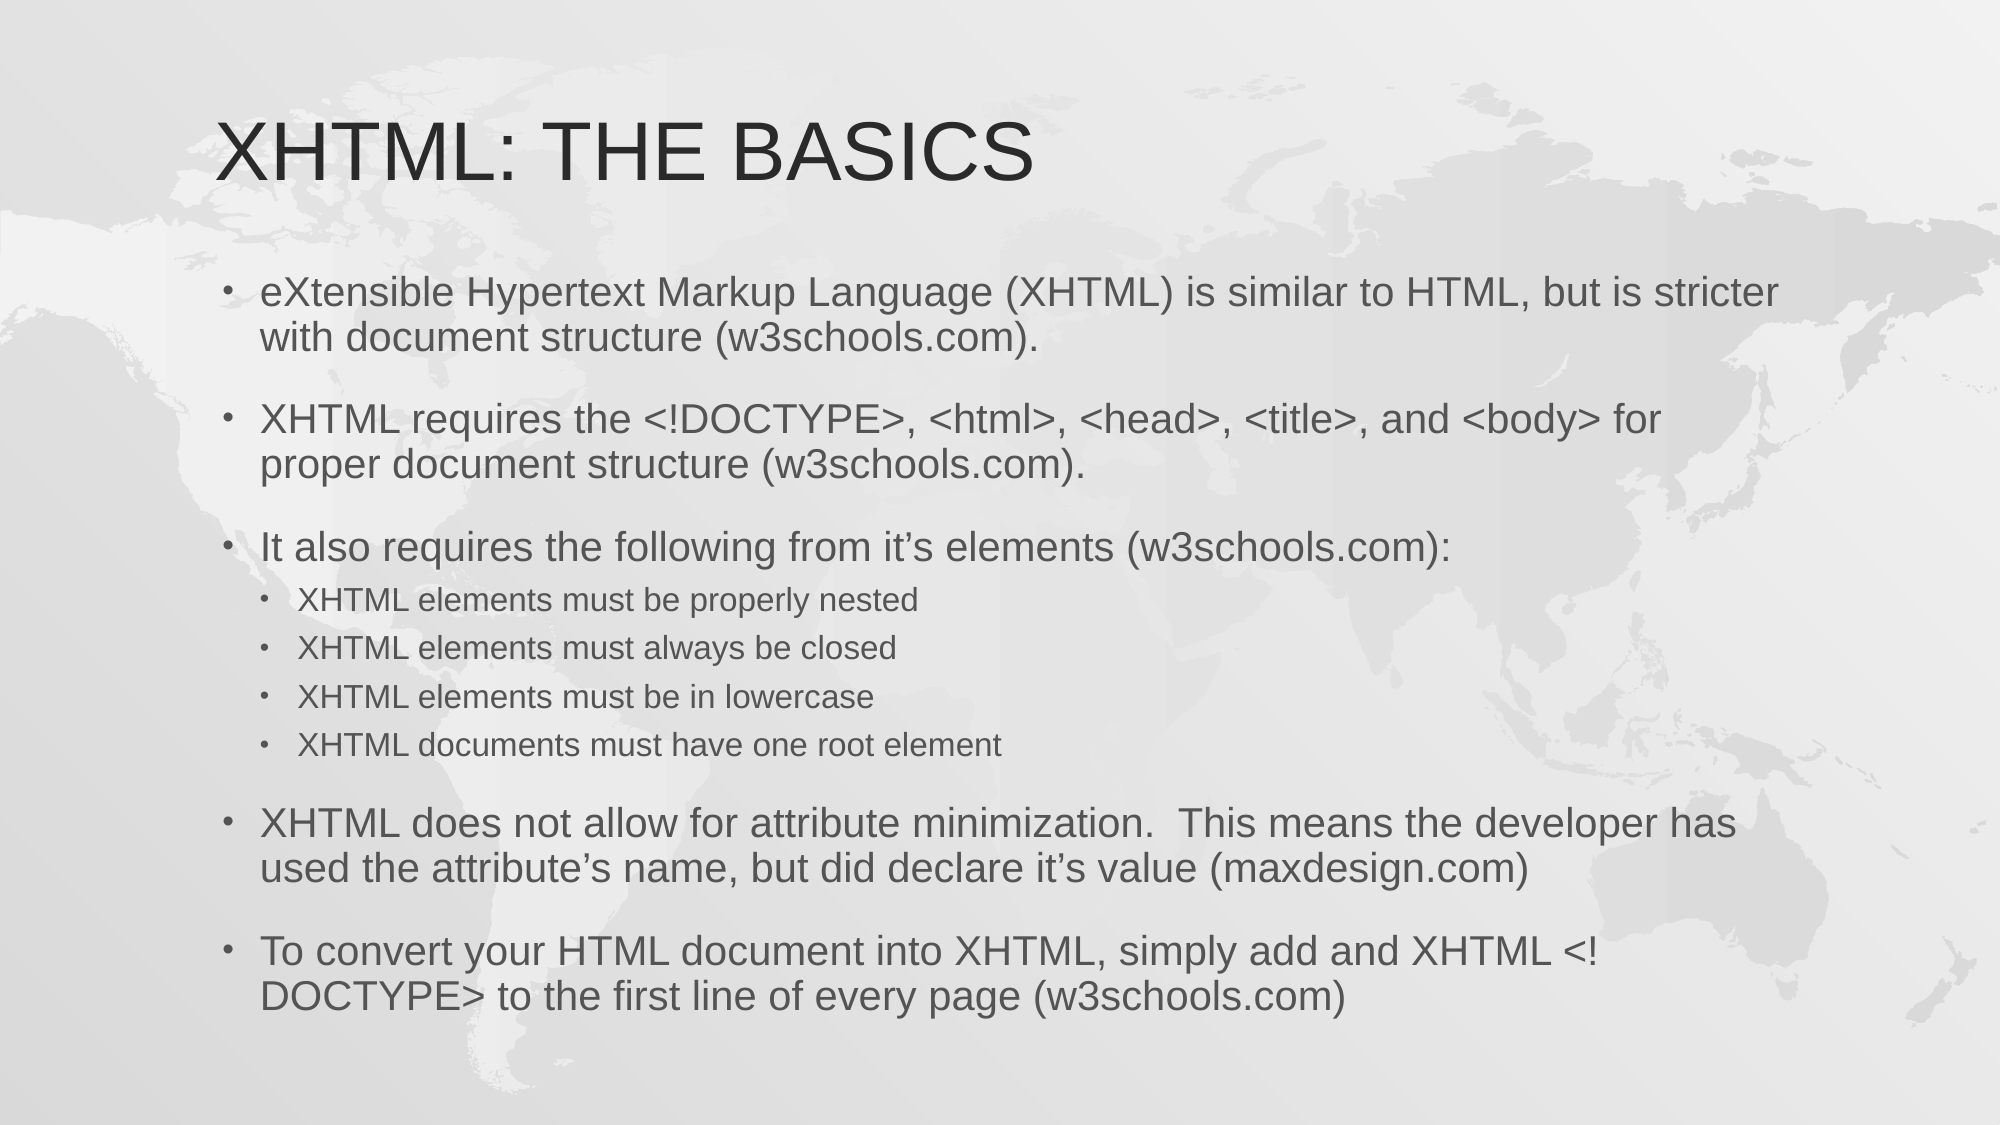

# XHTML: the basics

eXtensible Hypertext Markup Language (XHTML) is similar to HTML, but is stricter with document structure (w3schools.com).
XHTML requires the <!DOCTYPE>, <html>, <head>, <title>, and <body> for proper document structure (w3schools.com).
It also requires the following from it’s elements (w3schools.com):
XHTML elements must be properly nested
XHTML elements must always be closed
XHTML elements must be in lowercase
XHTML documents must have one root element
XHTML does not allow for attribute minimization.  This means the developer has used the attribute’s name, but did declare it’s value (maxdesign.com)
To convert your HTML document into XHTML, simply add and XHTML <!DOCTYPE> to the first line of every page (w3schools.com)